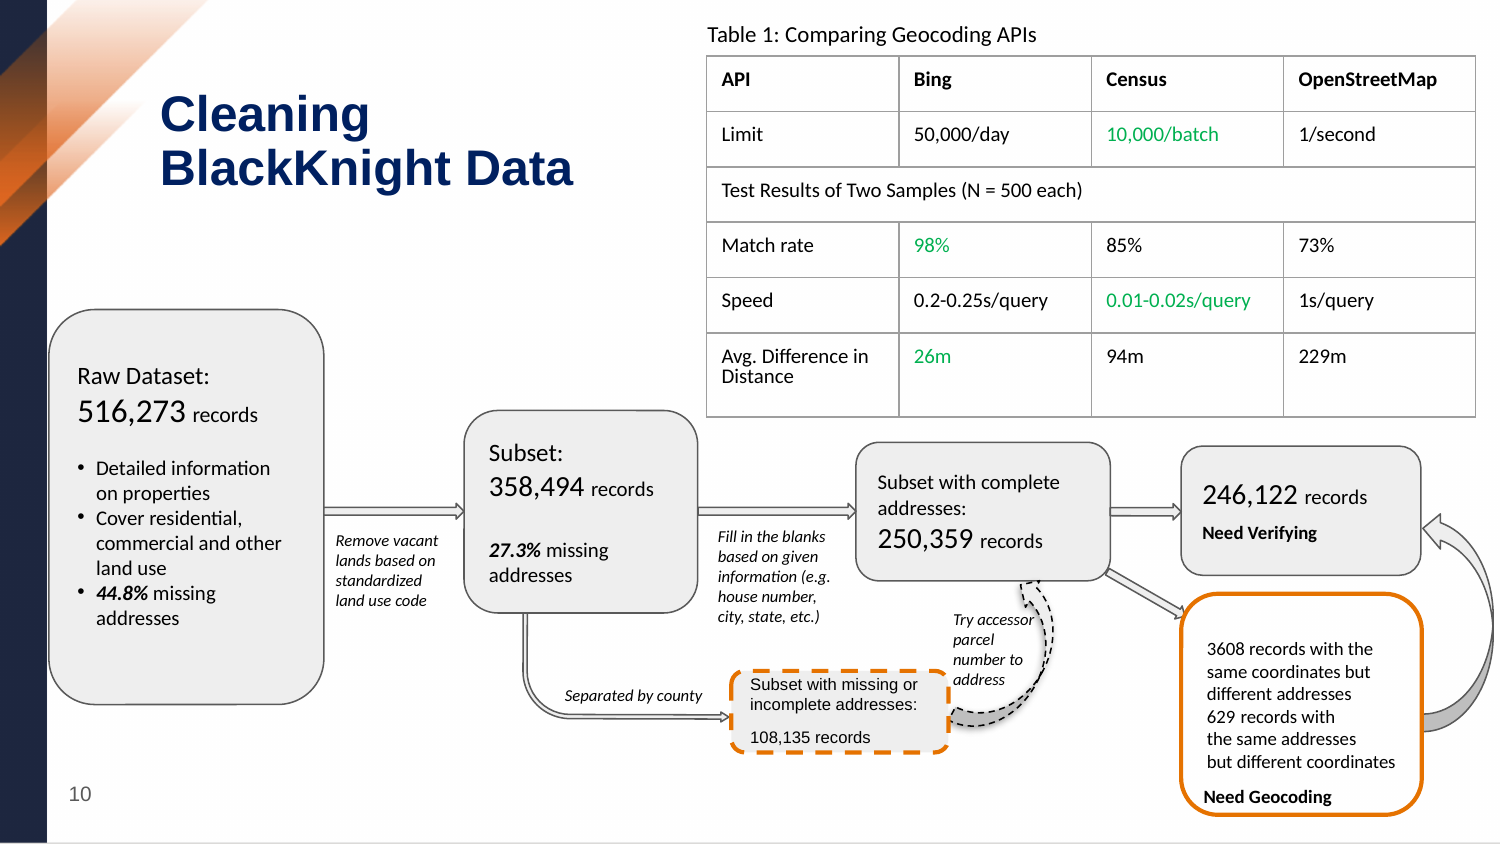

Table 1: Comparing Geocoding APIs
| API | Bing | Census | OpenStreetMap |
| --- | --- | --- | --- |
| Limit | 50,000/day | 10,000/batch | 1/second |
| Test Results of Two Samples (N = 500 each) |  |  |  |
| Match rate | 98% | 85% | 73% |
| Speed | 0.2-0.25s/query | 0.01-0.02s/query | 1s/query |
| Avg. Difference in Distance | 26m | 94m | 229m |
Cleaning
BlackKnight Data
Raw Dataset:
516,273 records

Detailed information on properties
Cover residential, commercial and other land use
44.8% missing addresses

Subset:
358,494 records

27.3% missing addresses
Subset with complete addresses:
250,359 records
246,122 records
Need Verifying

Fill in the blanks based on given information (e.g. house number, city, state, etc.)
Remove vacant lands based on standardized land use code

3608 records with the same coordinates but different addresses    629 records with the same addresses but different coordinates
Try accessor parcel number to address

Subset with missing or incomplete addresses:
108,135 records
Separated by county
10
Need Geocoding